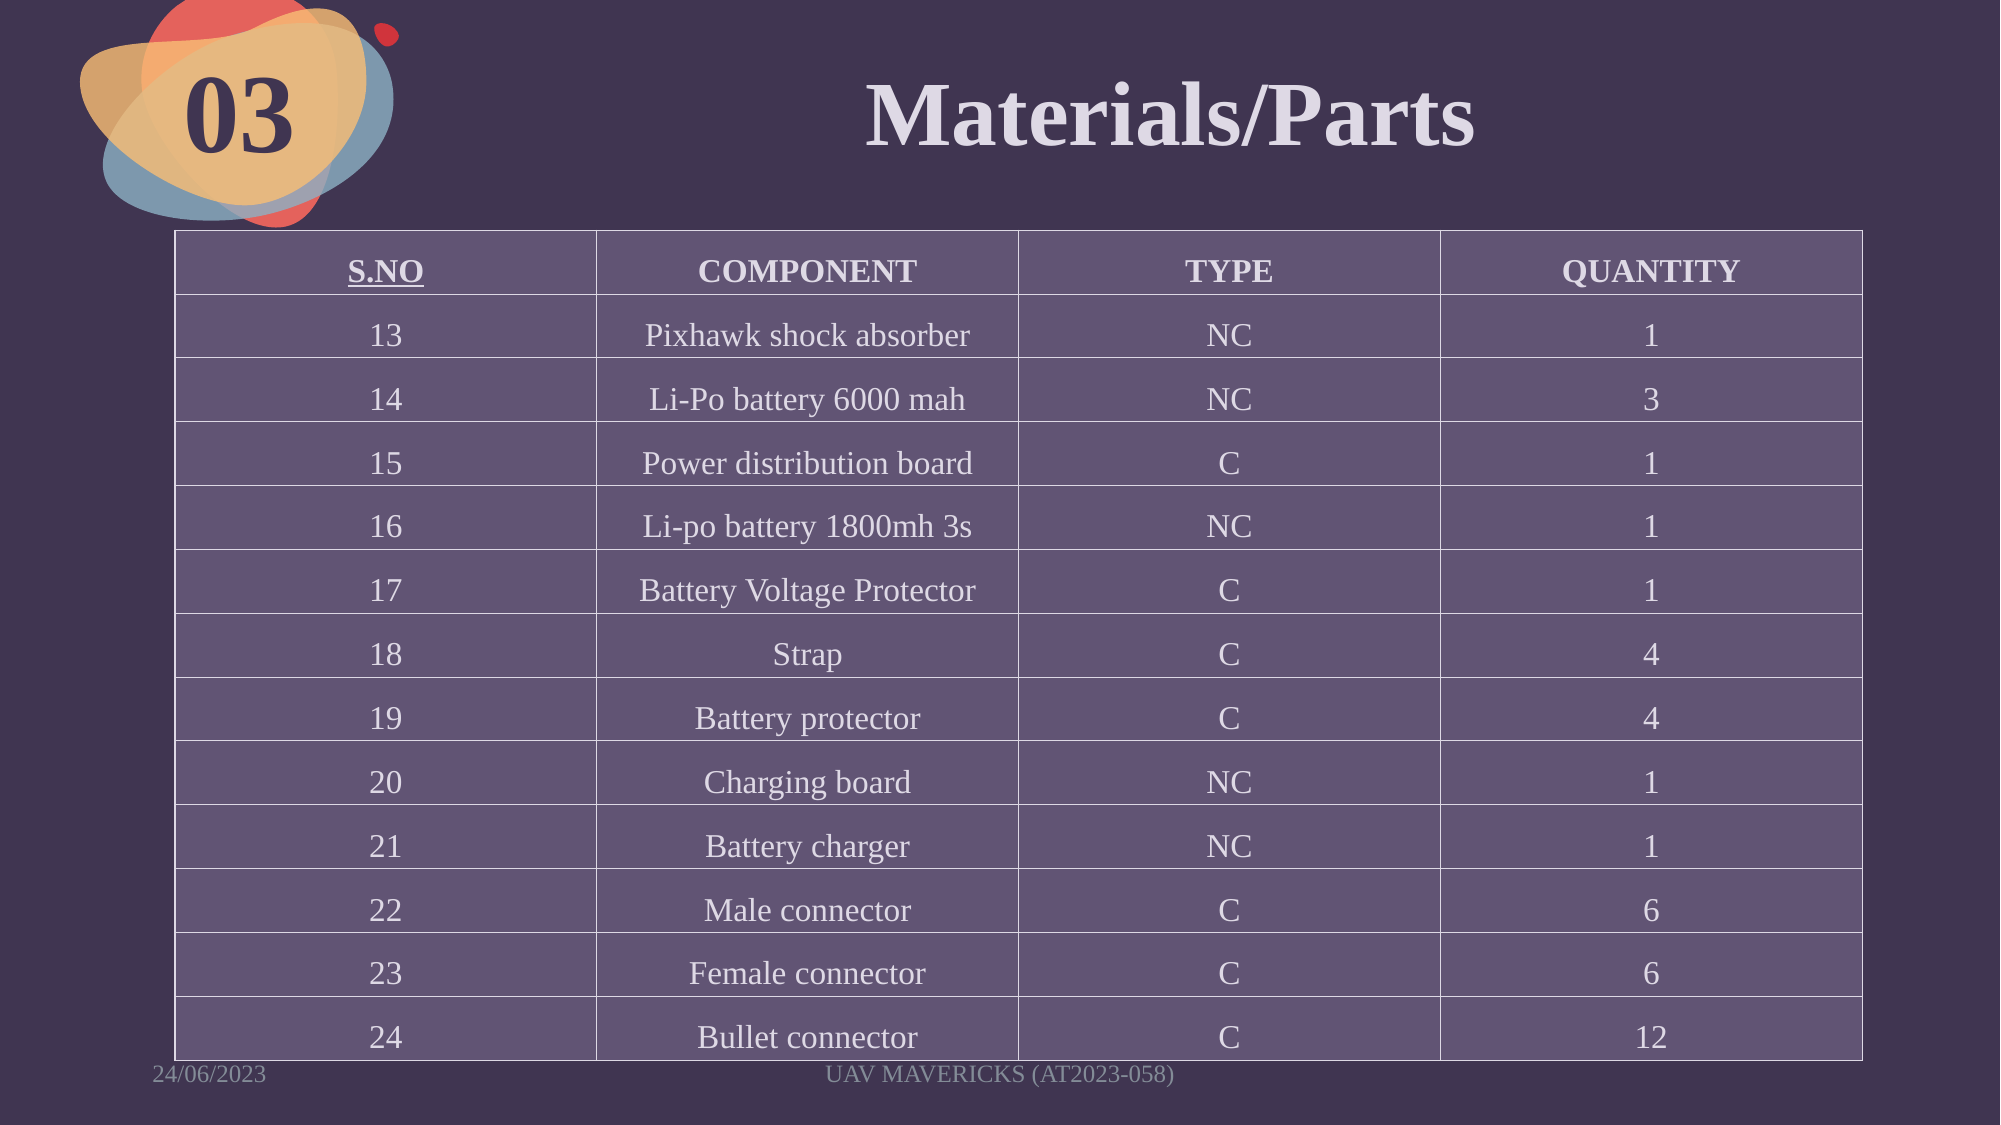

# Materials/Parts
03
| S.NO | COMPONENT | TYPE | QUANTITY |
| --- | --- | --- | --- |
| 13 | Pixhawk shock absorber | NC | 1 |
| 14 | Li-Po battery 6000 mah | NC | 3 |
| 15 | Power distribution board | C | 1 |
| 16 | Li-po battery 1800mh 3s | NC | 1 |
| 17 | Battery Voltage Protector | C | 1 |
| 18 | Strap | C | 4 |
| 19 | Battery protector | C | 4 |
| 20 | Charging board | NC | 1 |
| 21 | Battery charger | NC | 1 |
| 22 | Male connector | C | 6 |
| 23 | Female connector | C | 6 |
| 24 | Bullet connector | C | 12 |
24/06/2023
UAV MAVERICKS (AT2023-058)